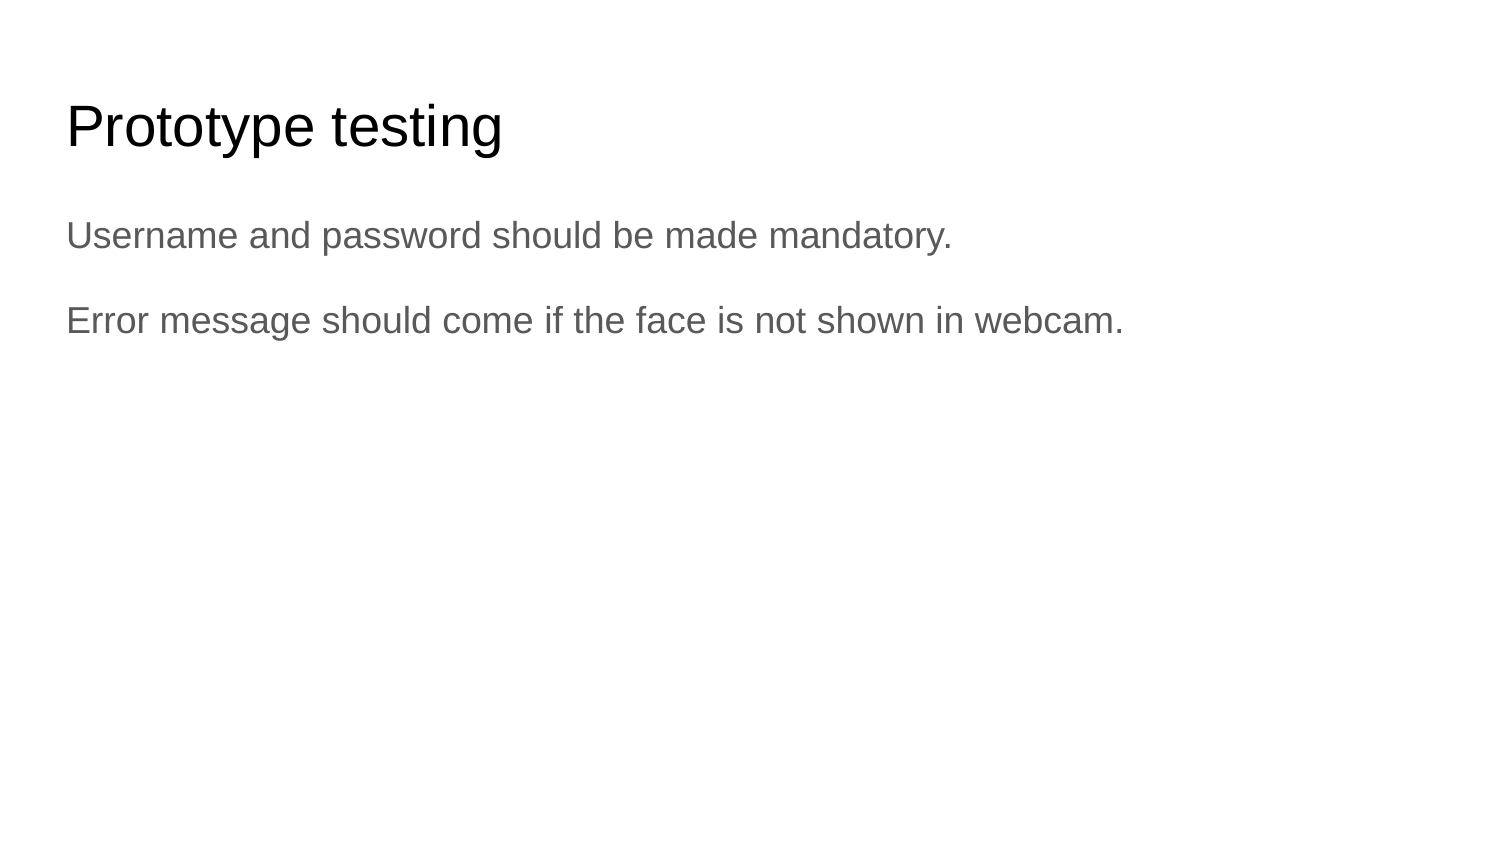

# Prototype testing
Username and password should be made mandatory.
Error message should come if the face is not shown in webcam.